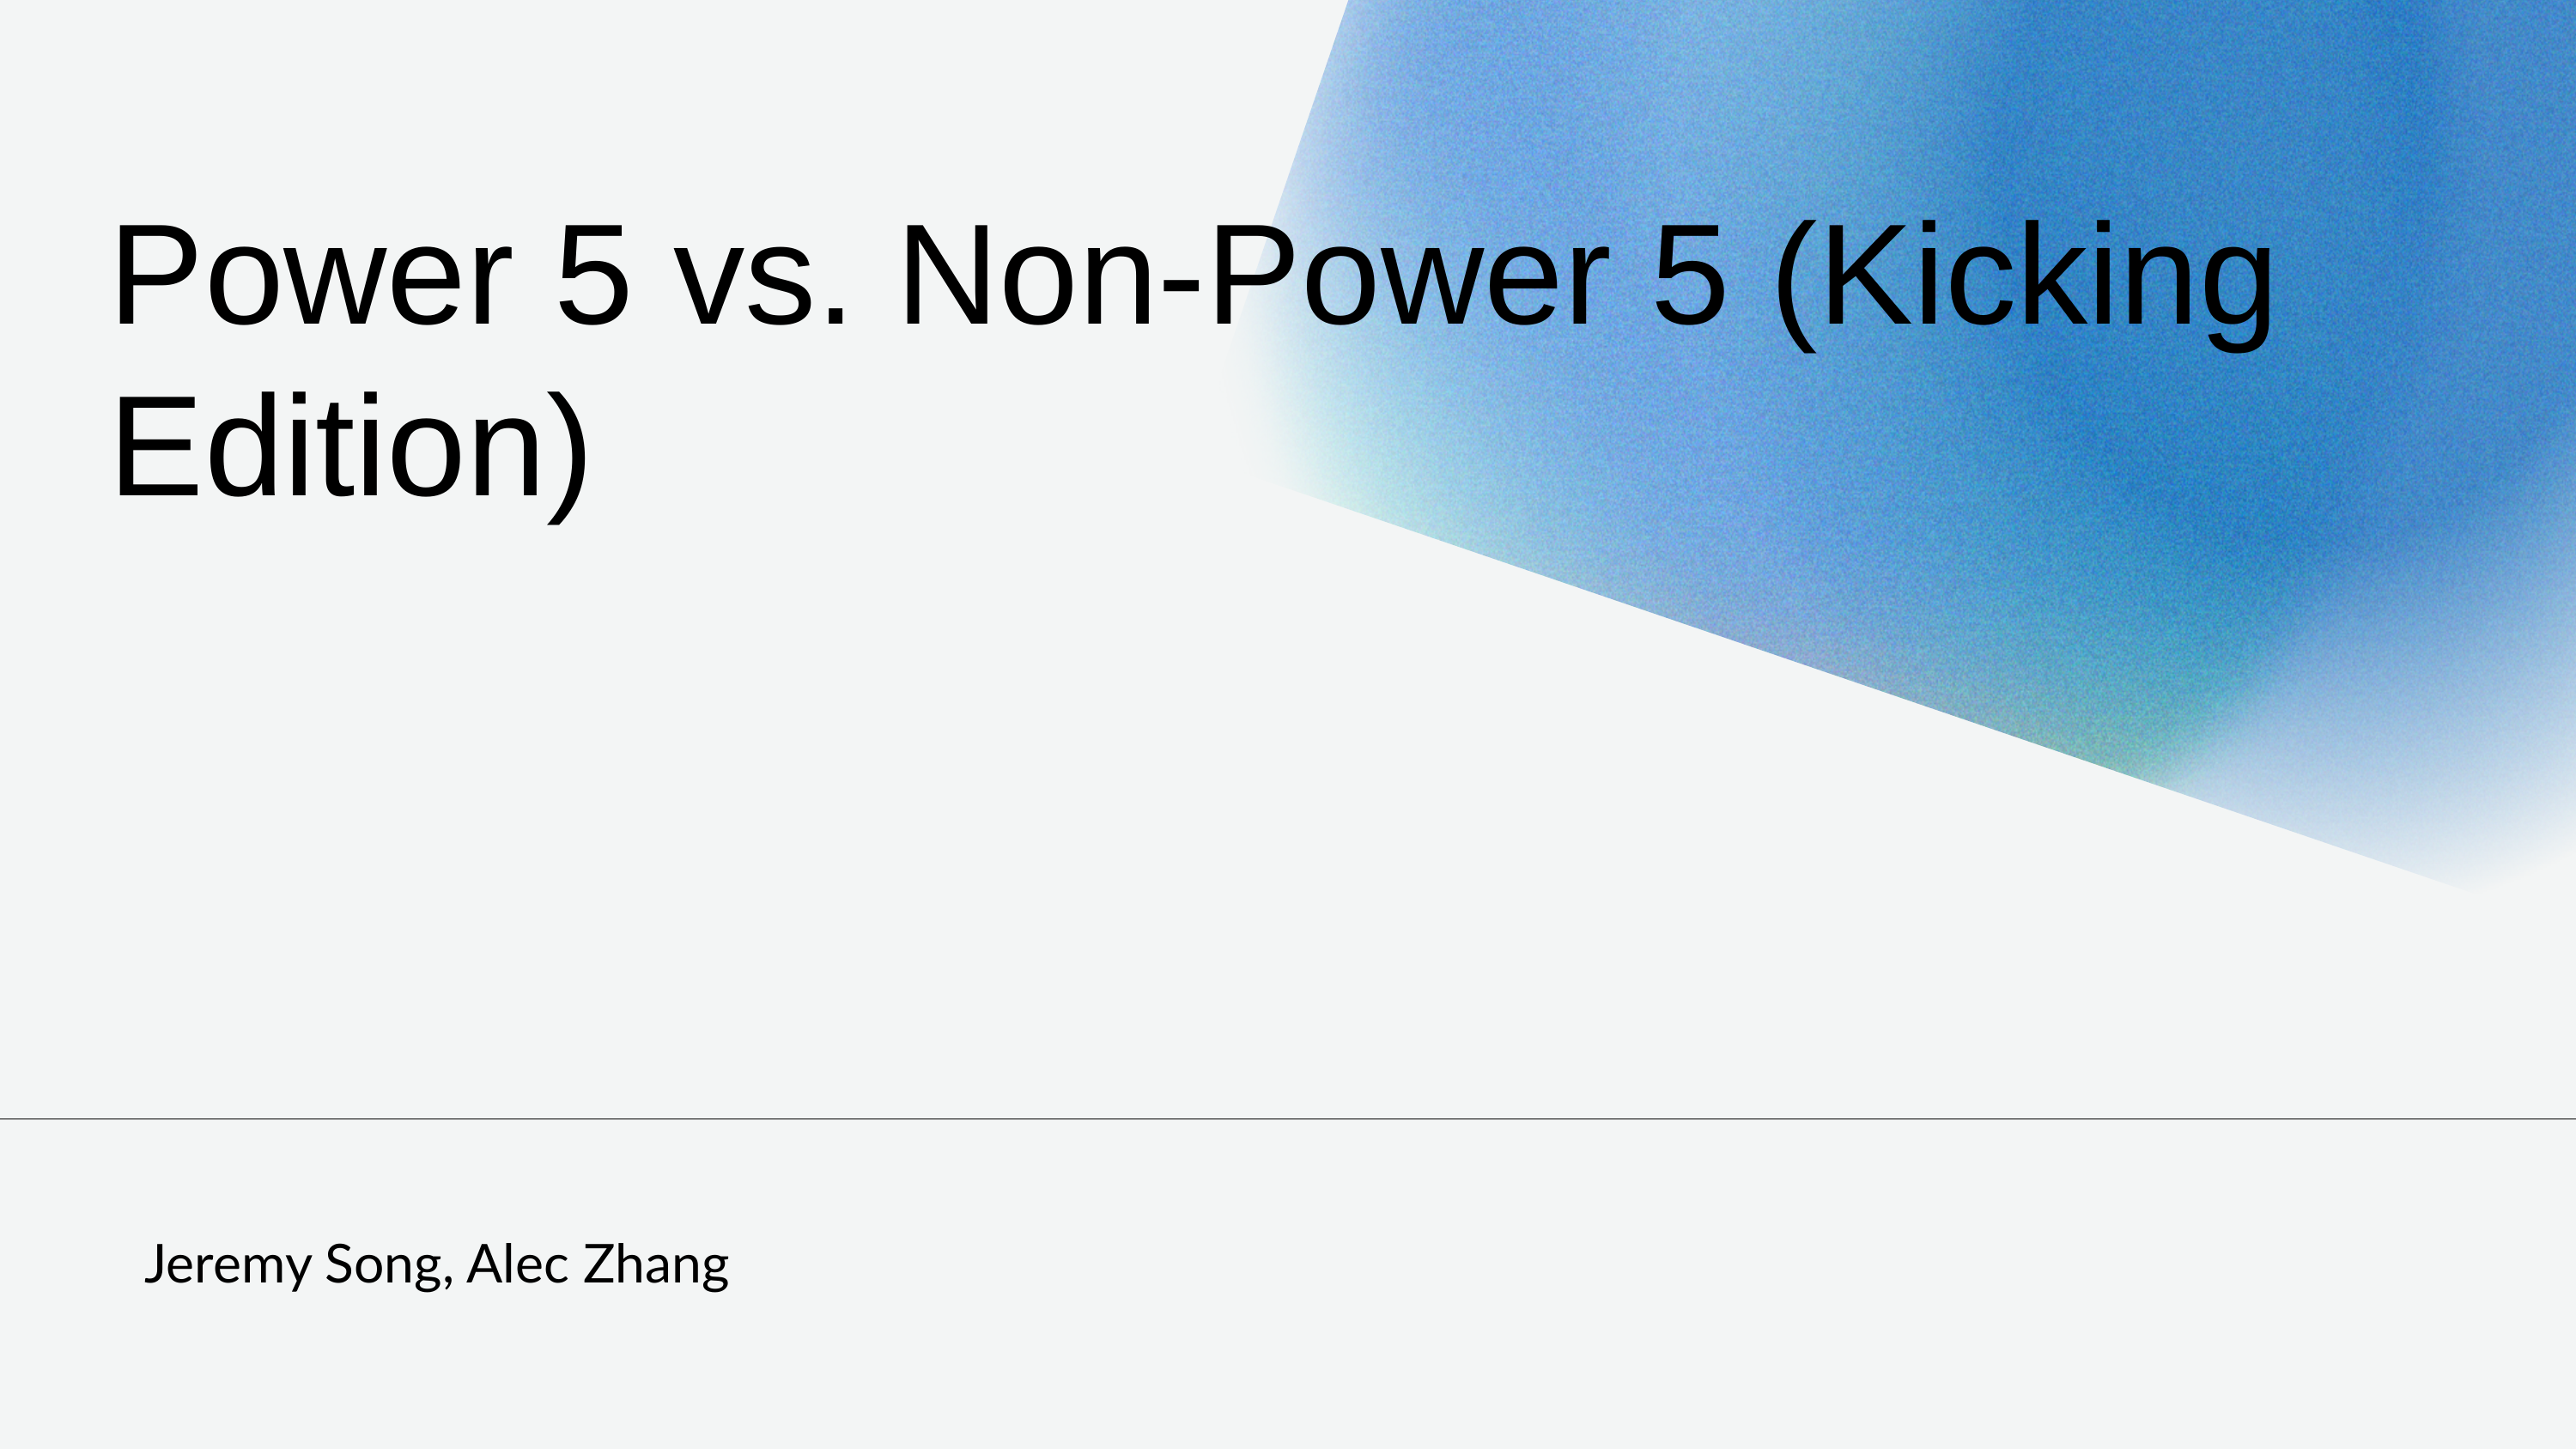

Power 5 vs. Non-Power 5 (Kicking Edition)
Jeremy Song, Alec Zhang